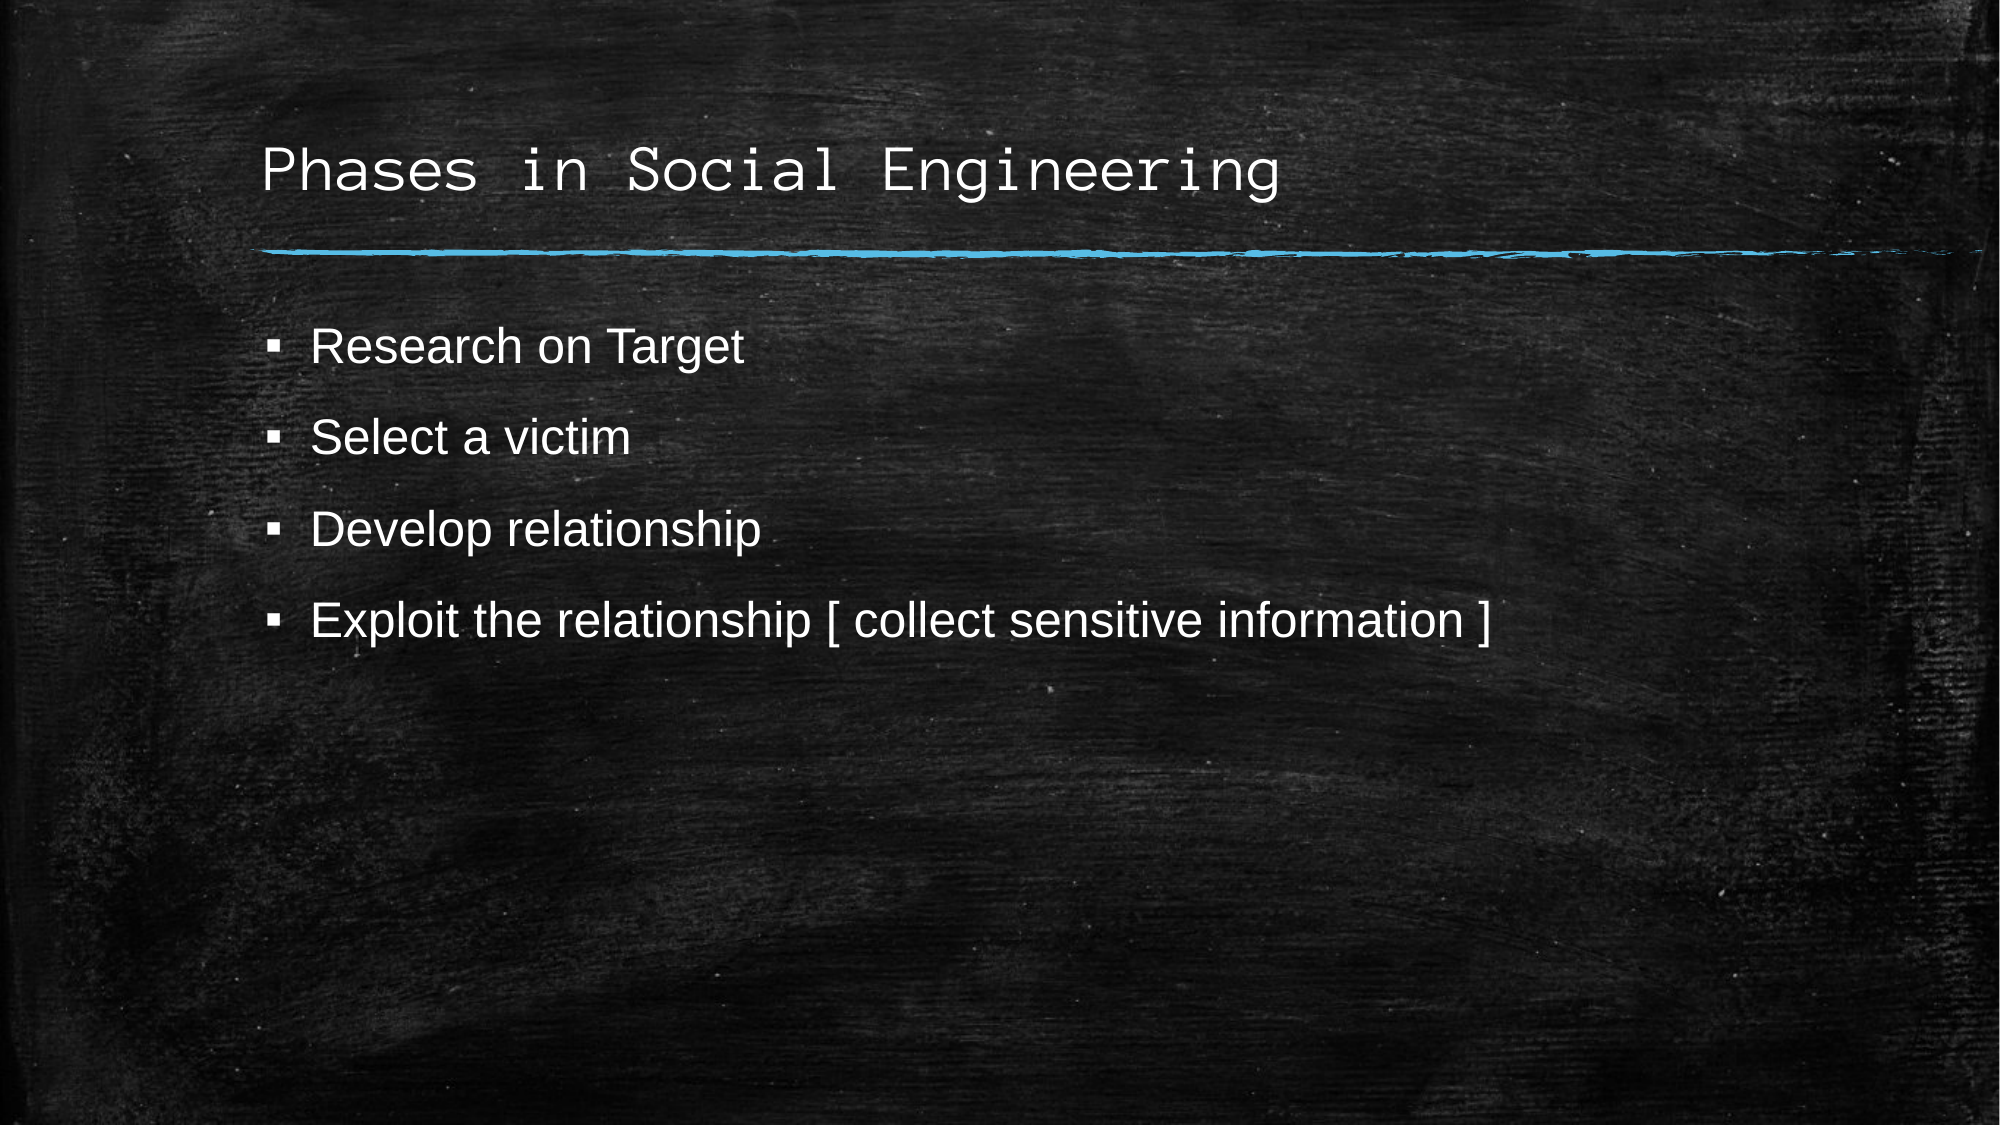

# Phases in Social Engineering
Research on Target
Select a victim
Develop relationship
Exploit the relationship [ collect sensitive information ]